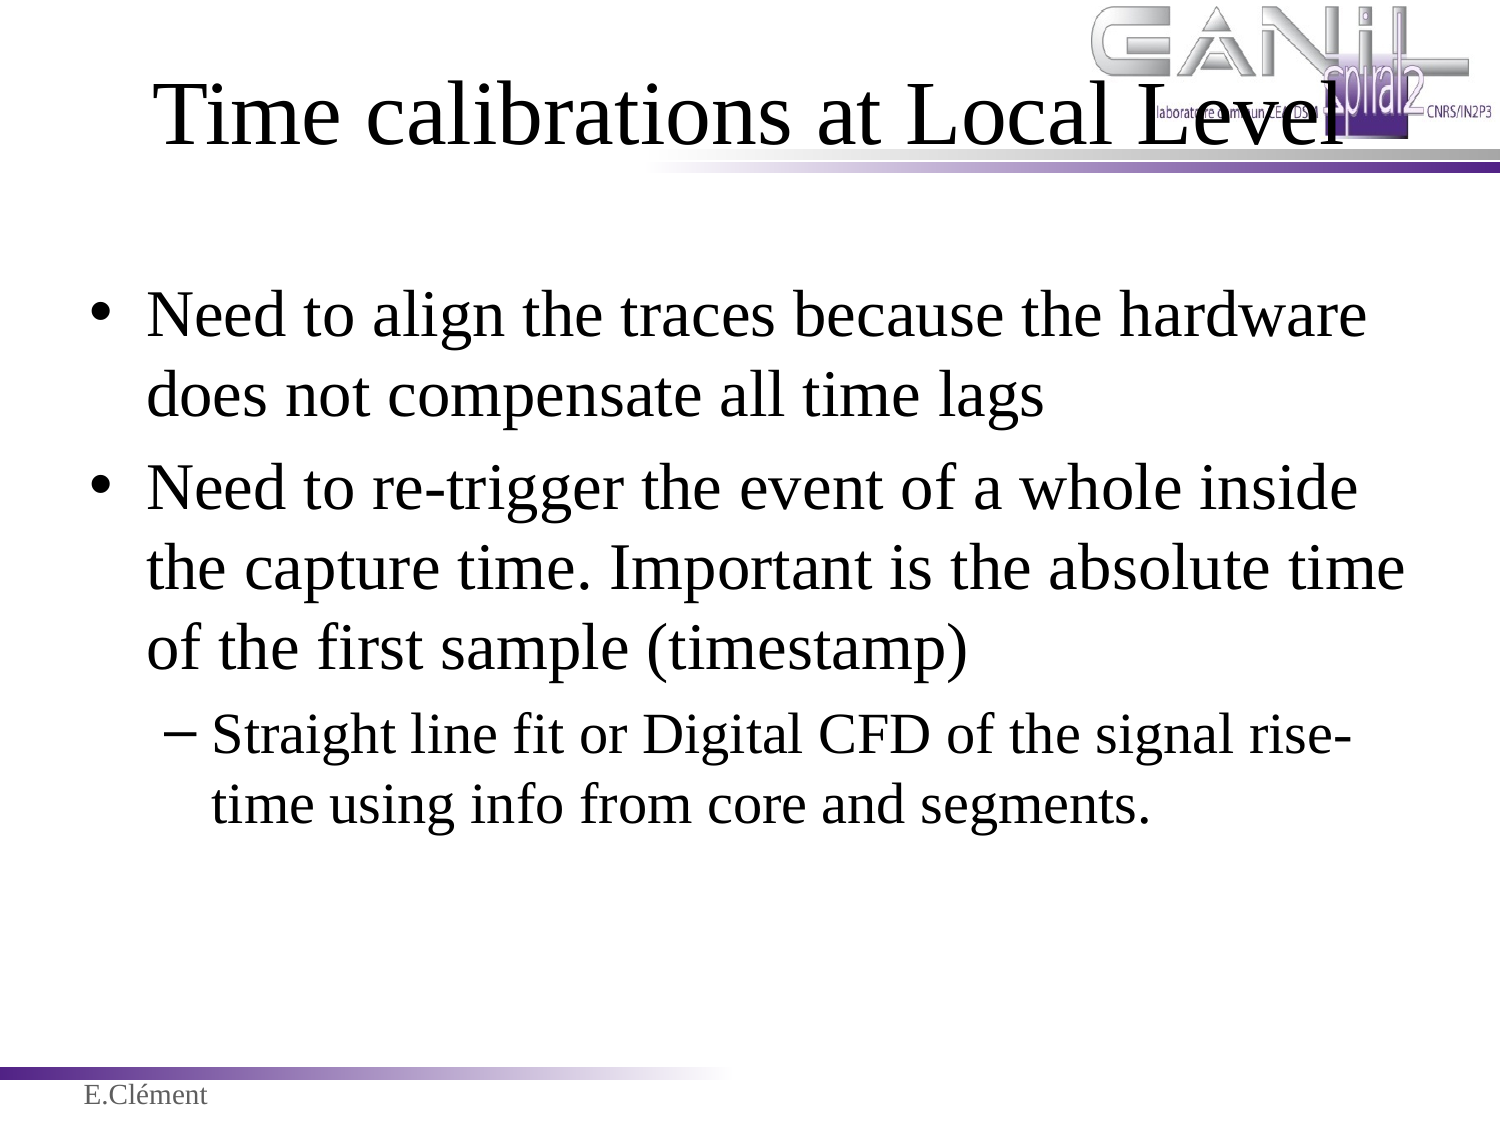

# Time calibrations at Local Level
Need to align the traces because the hardware does not compensate all time lags
Need to re-trigger the event of a whole inside the capture time. Important is the absolute time of the first sample (timestamp)
Straight line fit or Digital CFD of the signal rise-time using info from core and segments.